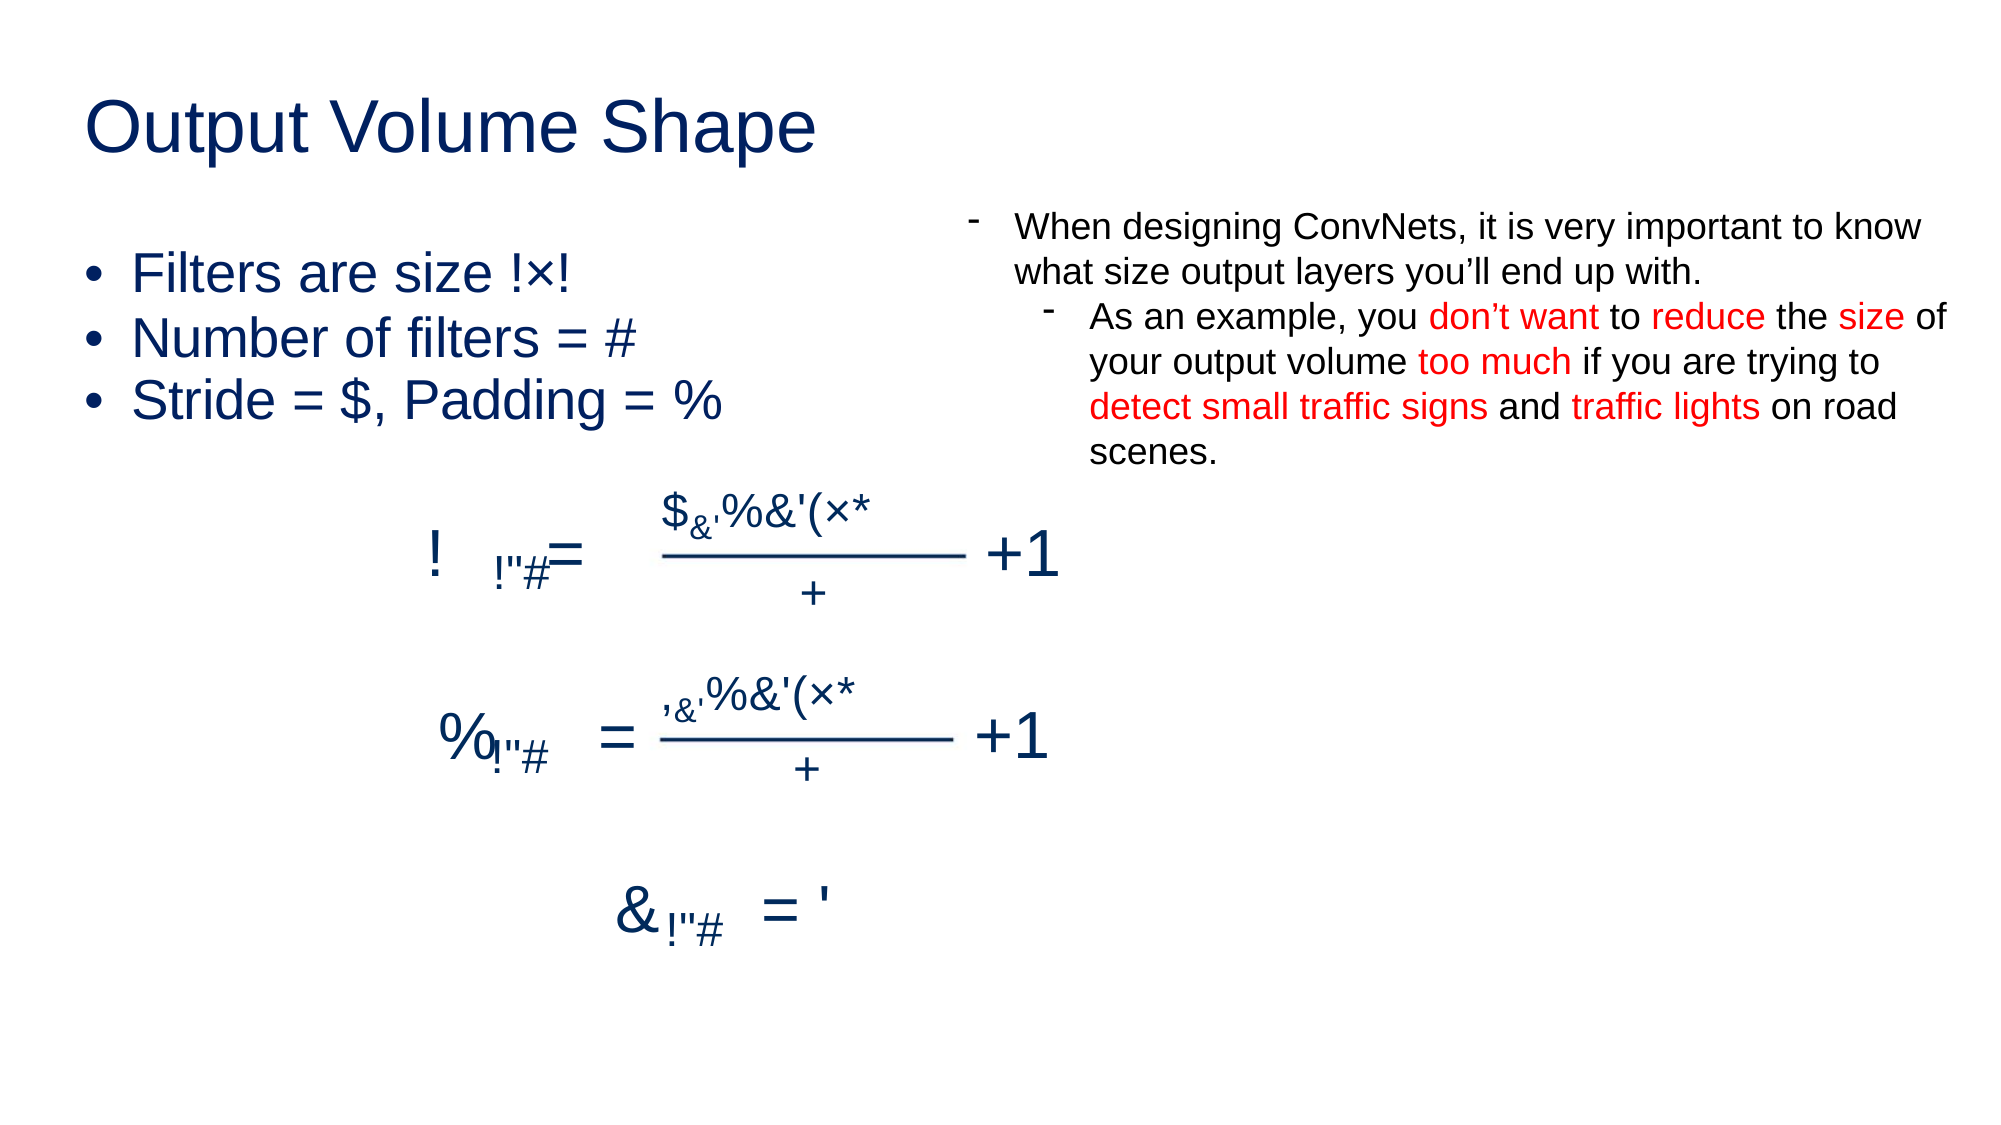

Output Volume Shape
When designing ConvNets, it is very important to know what size output layers you’ll end up with.
As an example, you don’t want to reduce the size of your output volume too much if you are trying to detect small traffic signs and traffic lights on road scenes.
• Filters are size !×!
• Number of filters = #
• Stride = $, Padding = %
$&'%&'(×*
! =
+1
+1
!"#
+
,&'%&'(×*
+
% =
!"#
& = '
!"#